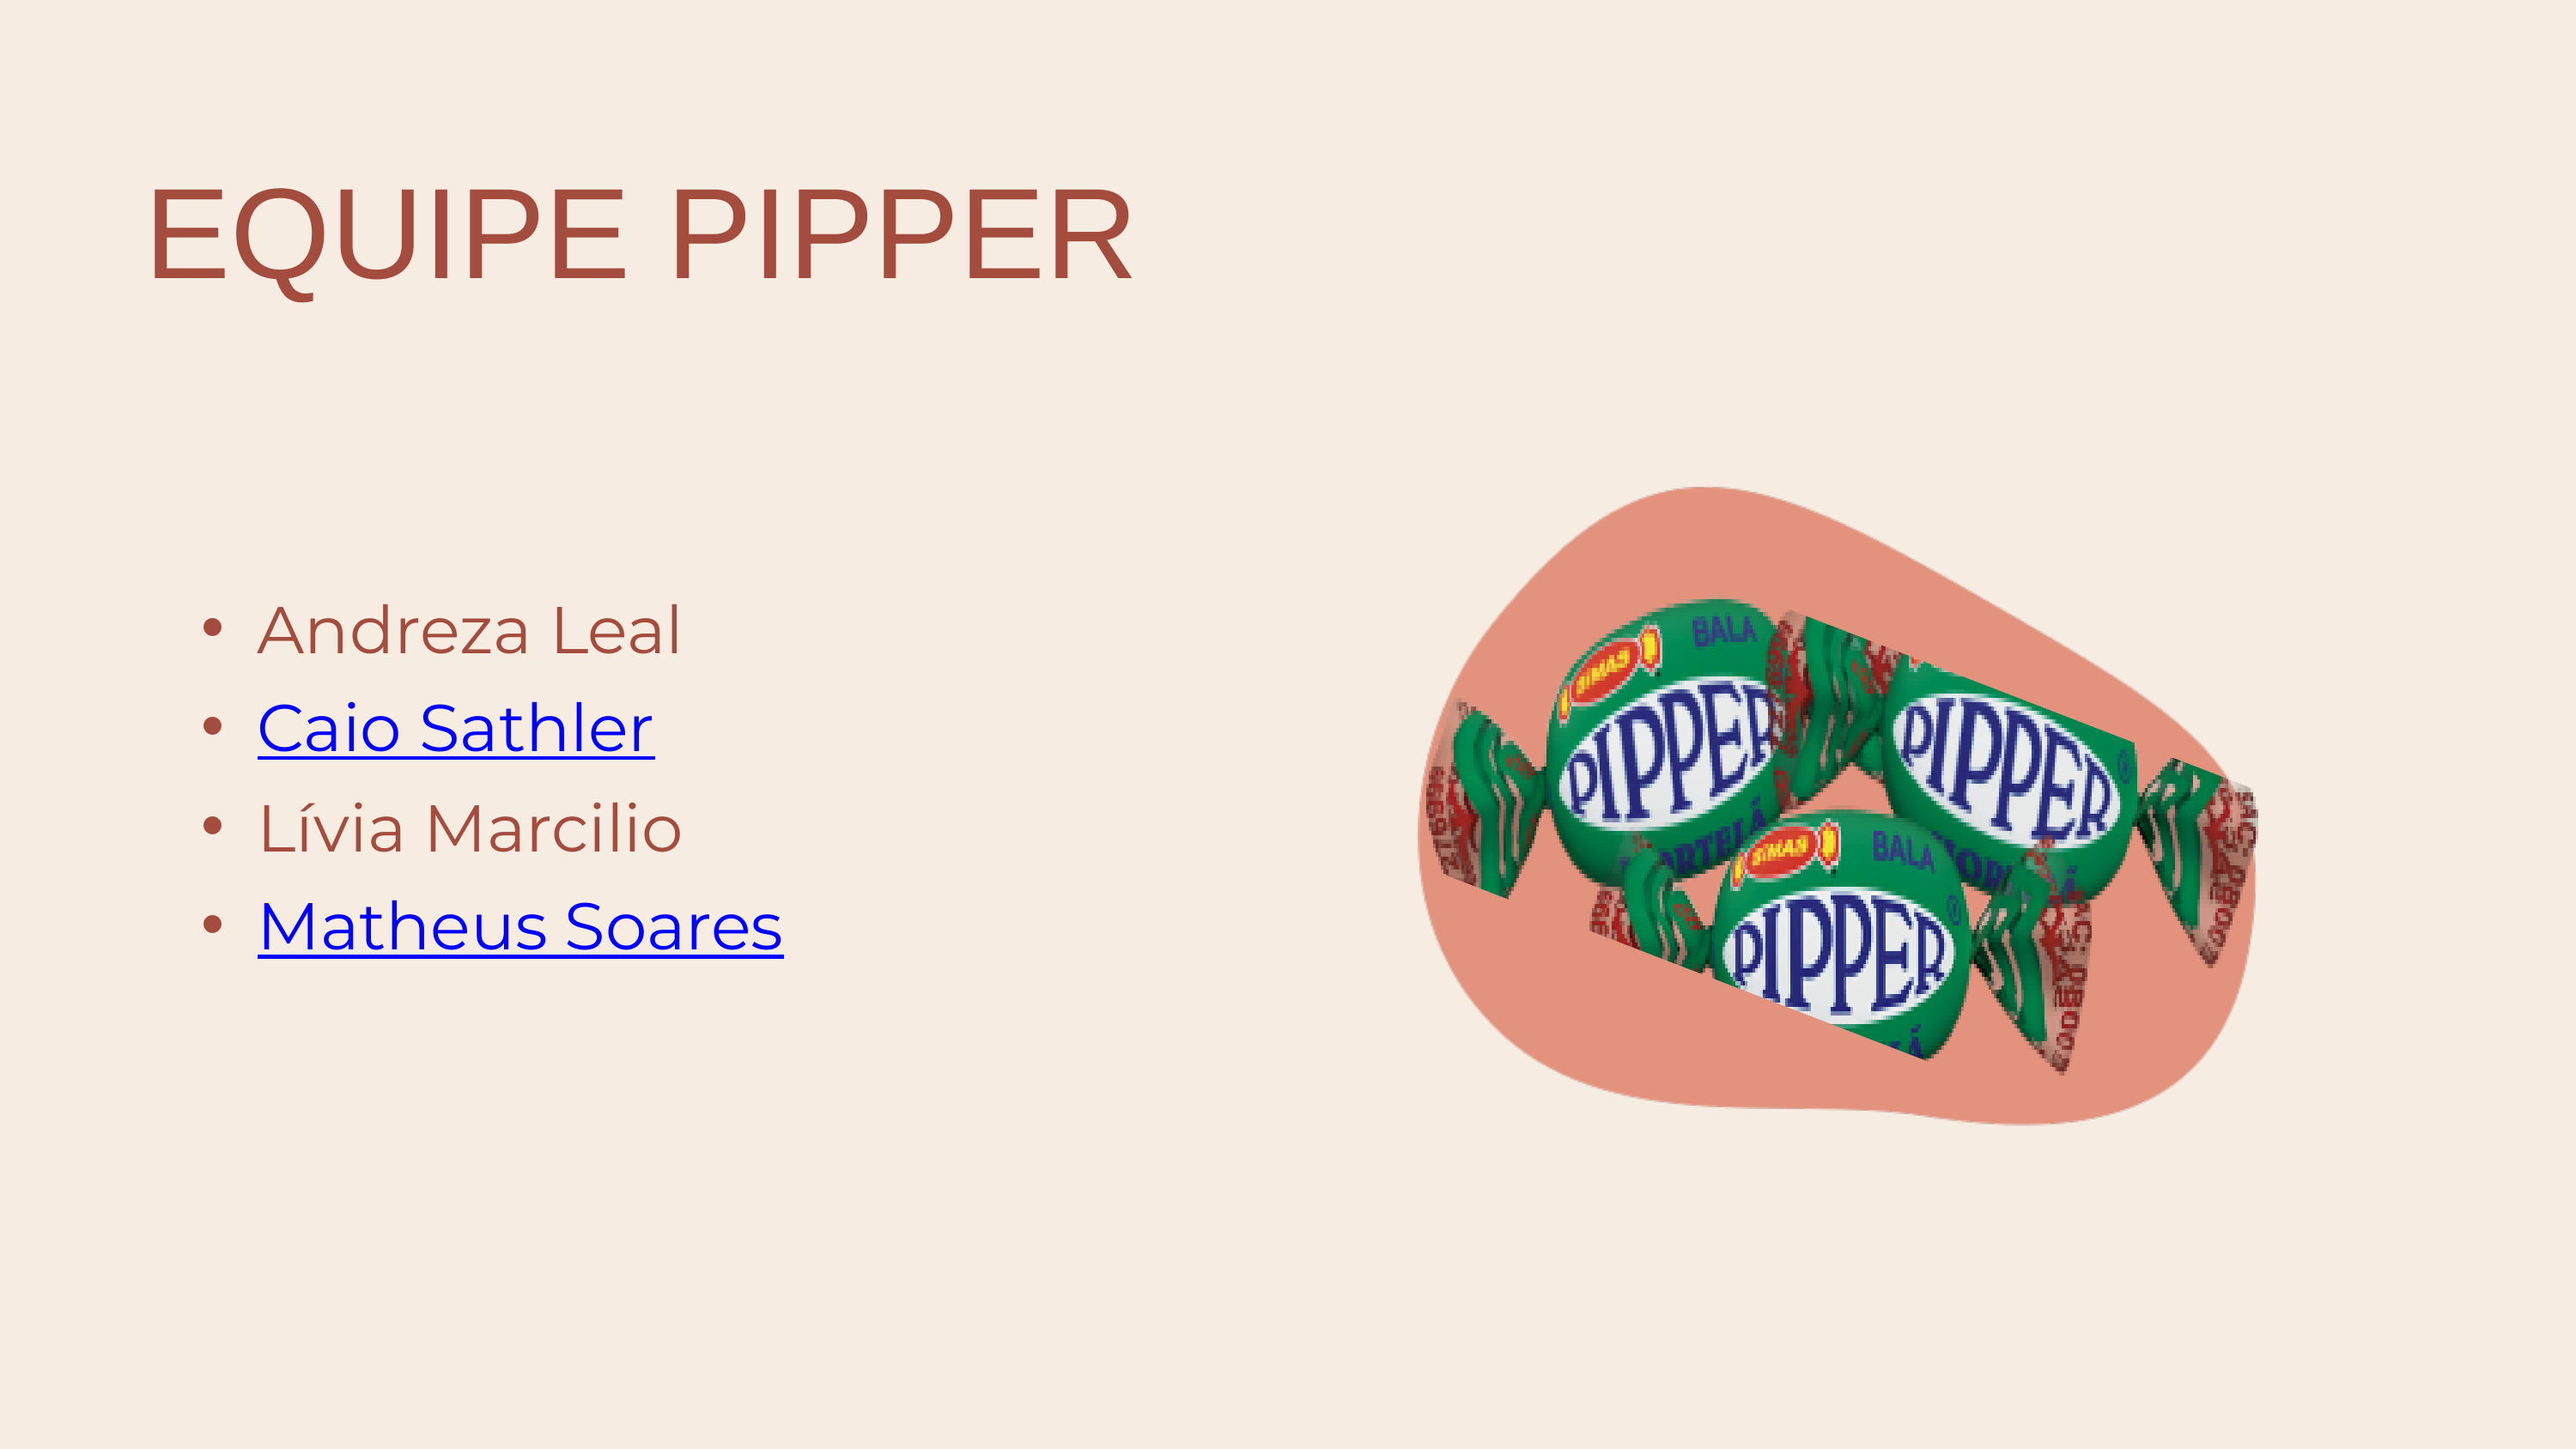

EQUIPE PIPPER

Andreza Leal
Caio Sathler
Lívia Marcilio
Matheus Soares